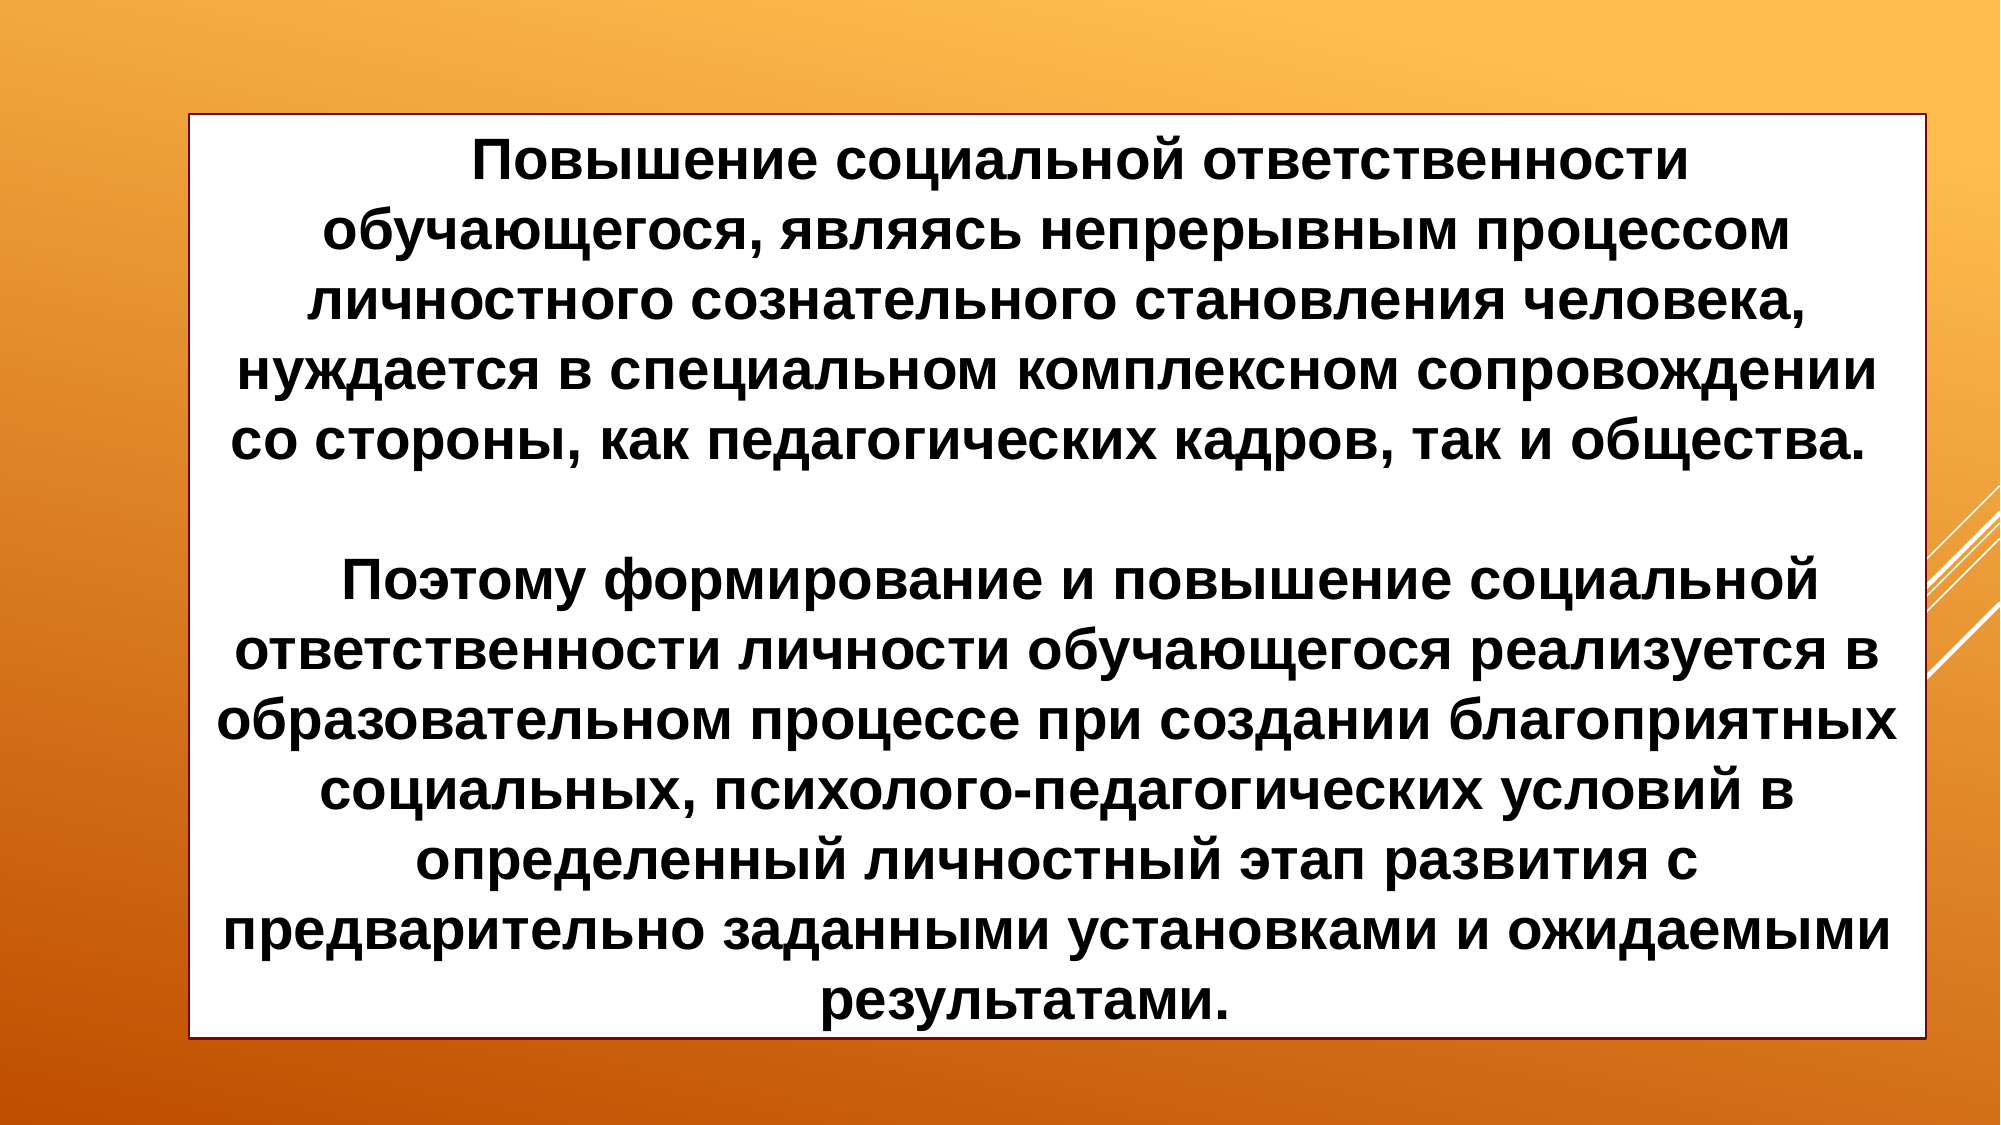

Повышение социальной ответственности обучающегося, являясь непрерывным процессом личностного сознательного становления человека, нуждается в специальном комплексном сопровождении со стороны, как педагогических кадров, так и общества.

Поэтому формирование и повышение социальной ответственности личности обучающегося реализуется в образовательном процессе при создании благоприятных социальных, психолого-педагогических условий в определенный личностный этап развития с предварительно заданными установками и ожидаемыми результатами.